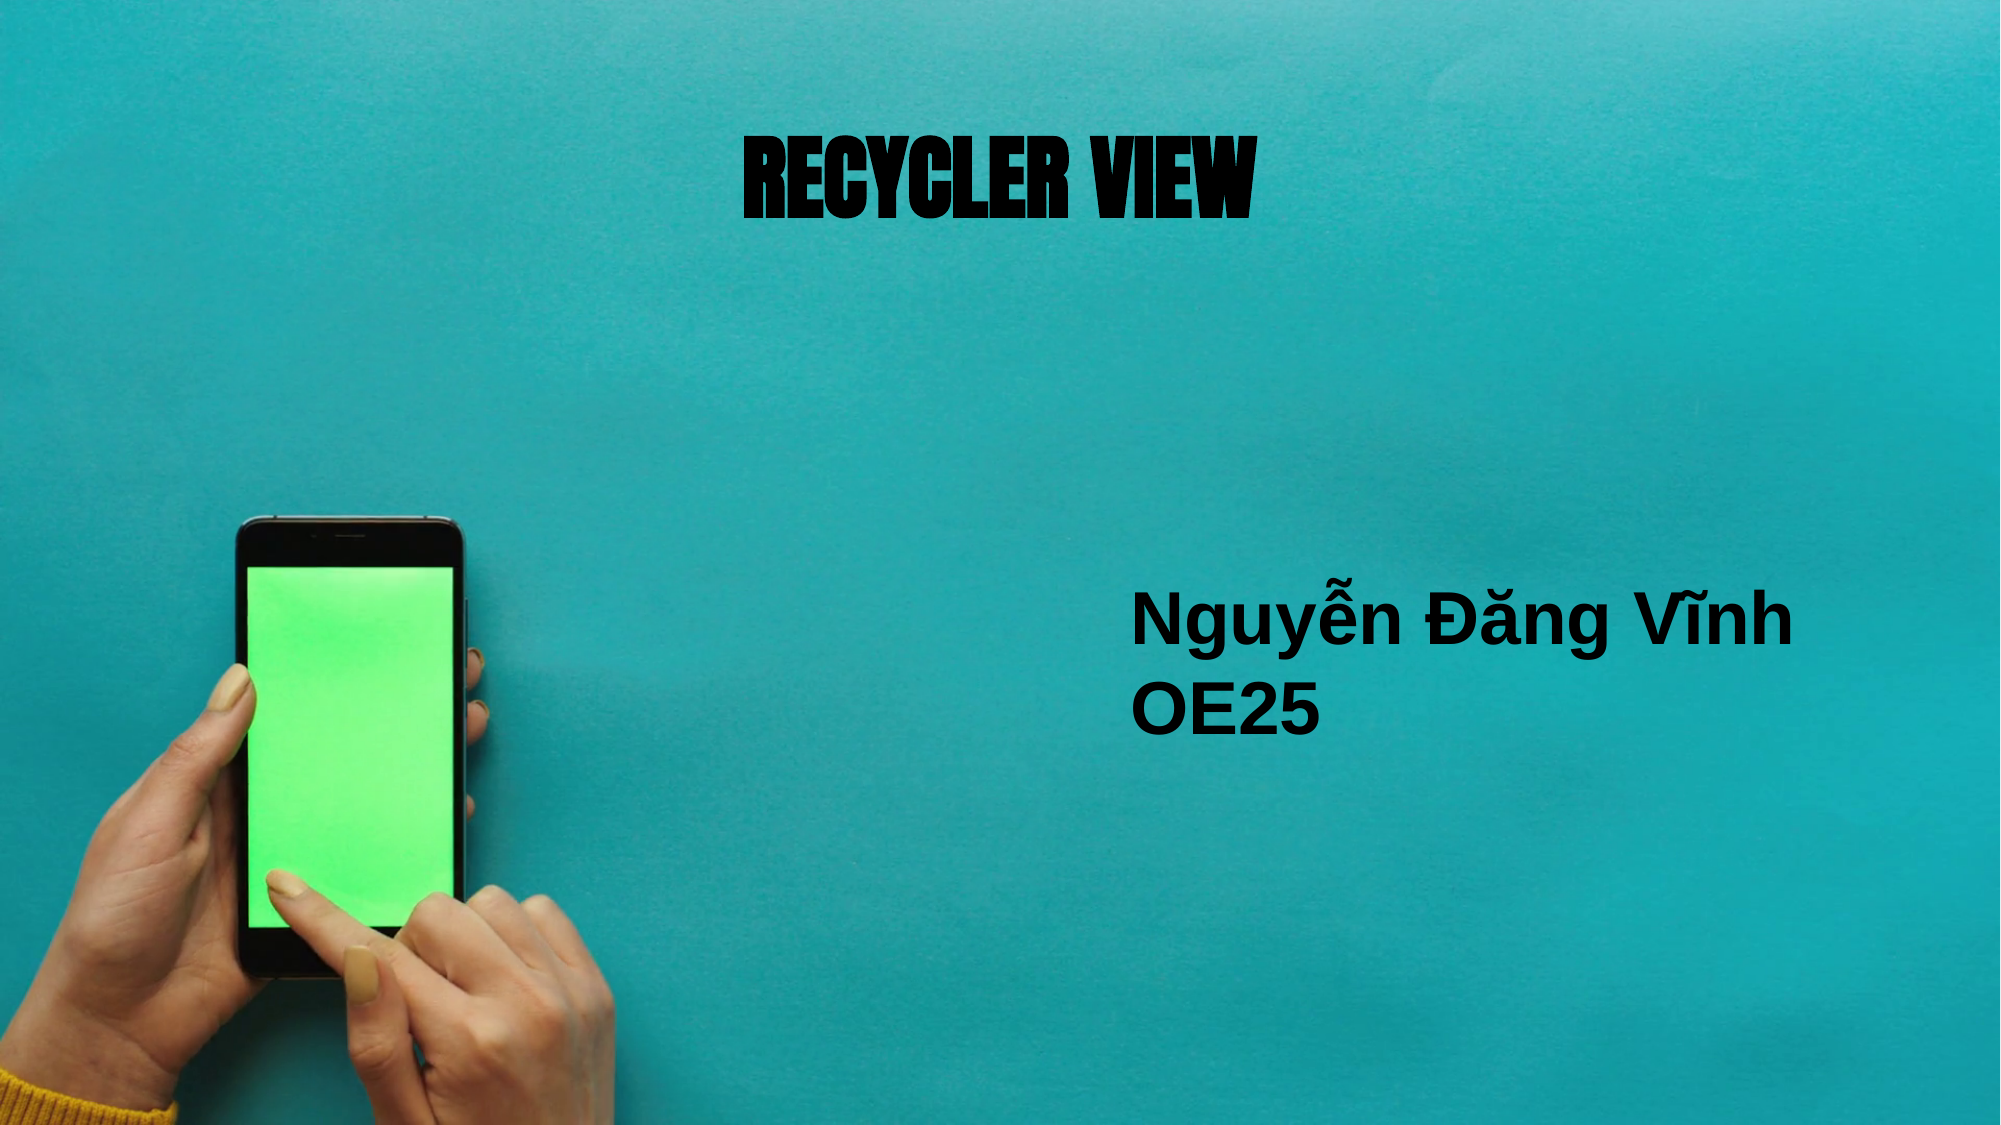

# RECYCLER VIEW
Nguyễn Đăng Vĩnh OE25